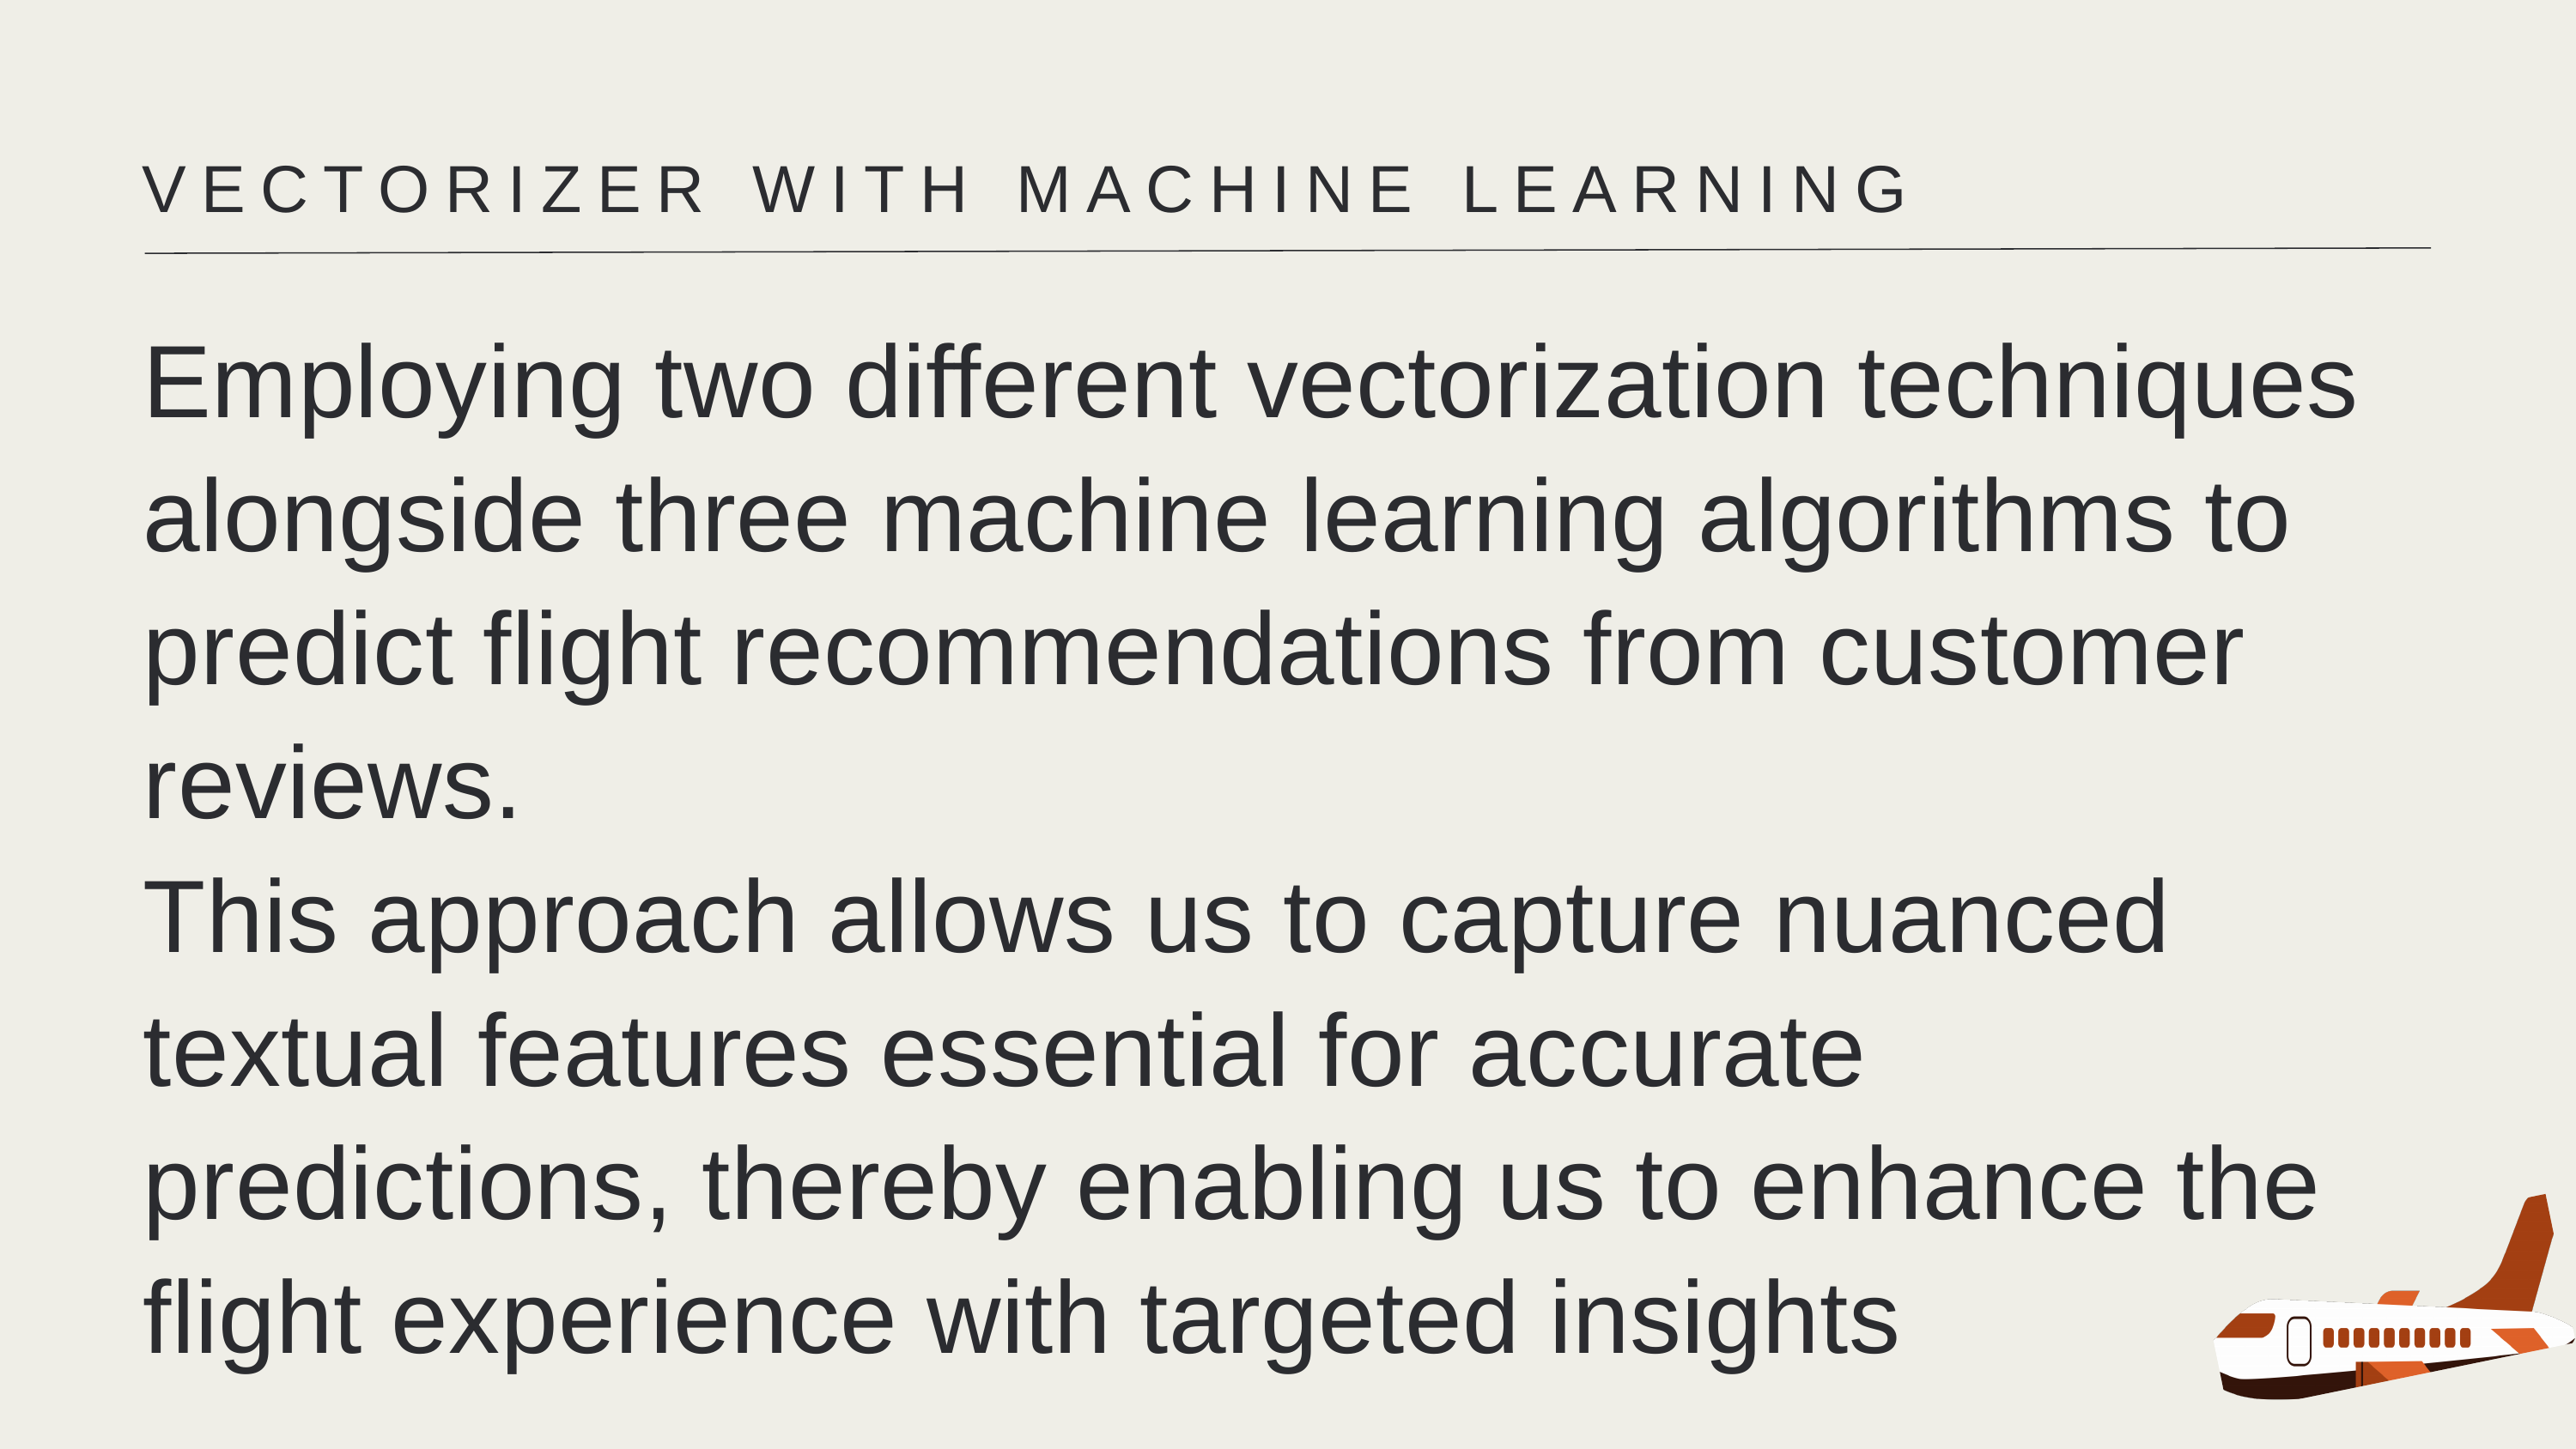

VECTORIZER WITH MACHINE LEARNING

Employing two different vectorization techniques alongside three machine learning algorithms to predict flight recommendations from customer reviews.
This approach allows us to capture nuanced textual features essential for accurate predictions, thereby enabling us to enhance the flight experience with targeted insights